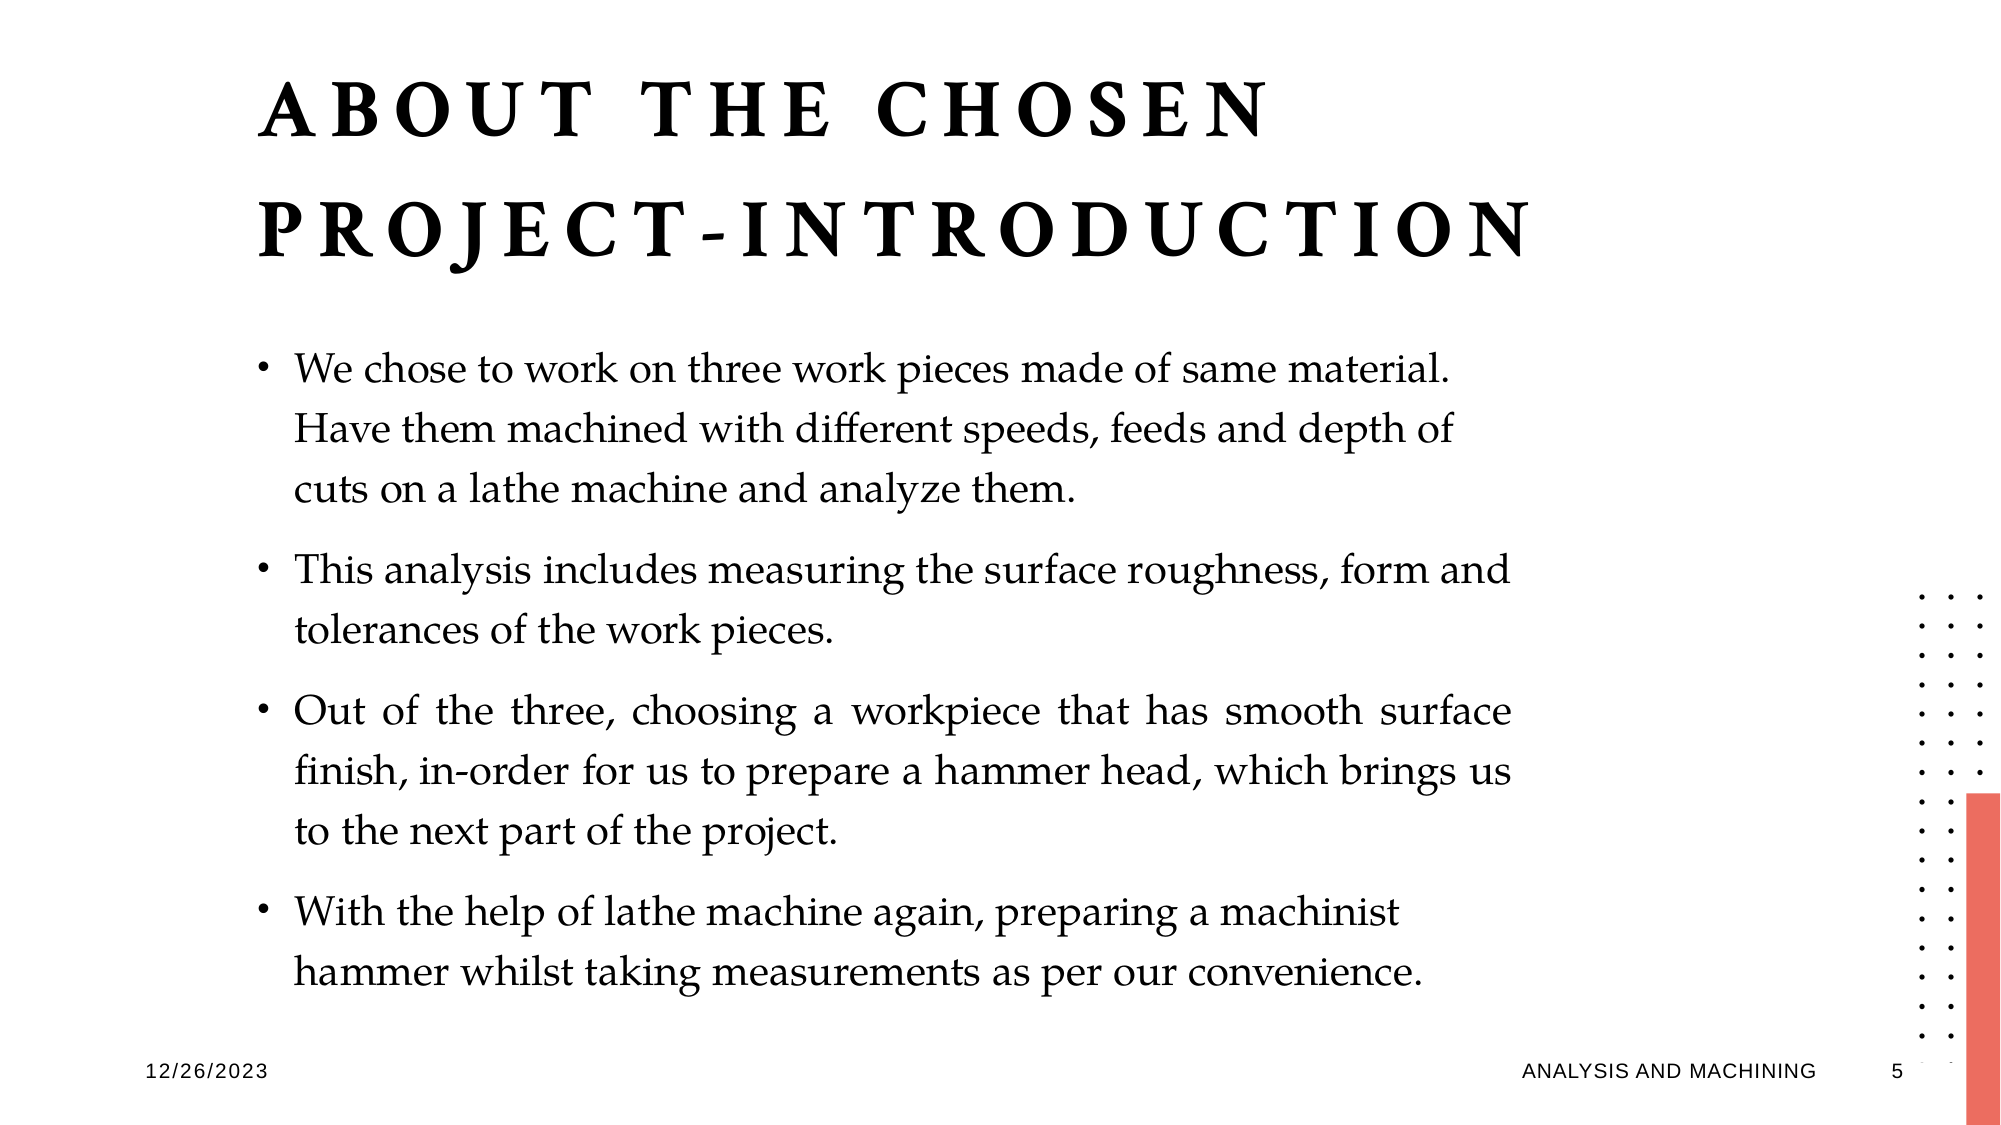

# About the chosen project-Introduction
We chose to work on three work pieces made of same material. Have them machined with different speeds, feeds and depth of cuts on a lathe machine and analyze them.
This analysis includes measuring the surface roughness, form and tolerances of the work pieces.
Out of the three, choosing a workpiece that has smooth surface finish, in-order for us to prepare a hammer head, which brings us to the next part of the project.
With the help of lathe machine again, preparing a machinist hammer whilst taking measurements as per our convenience.
12/26/2023
ANALYSIS AND MACHINING
5